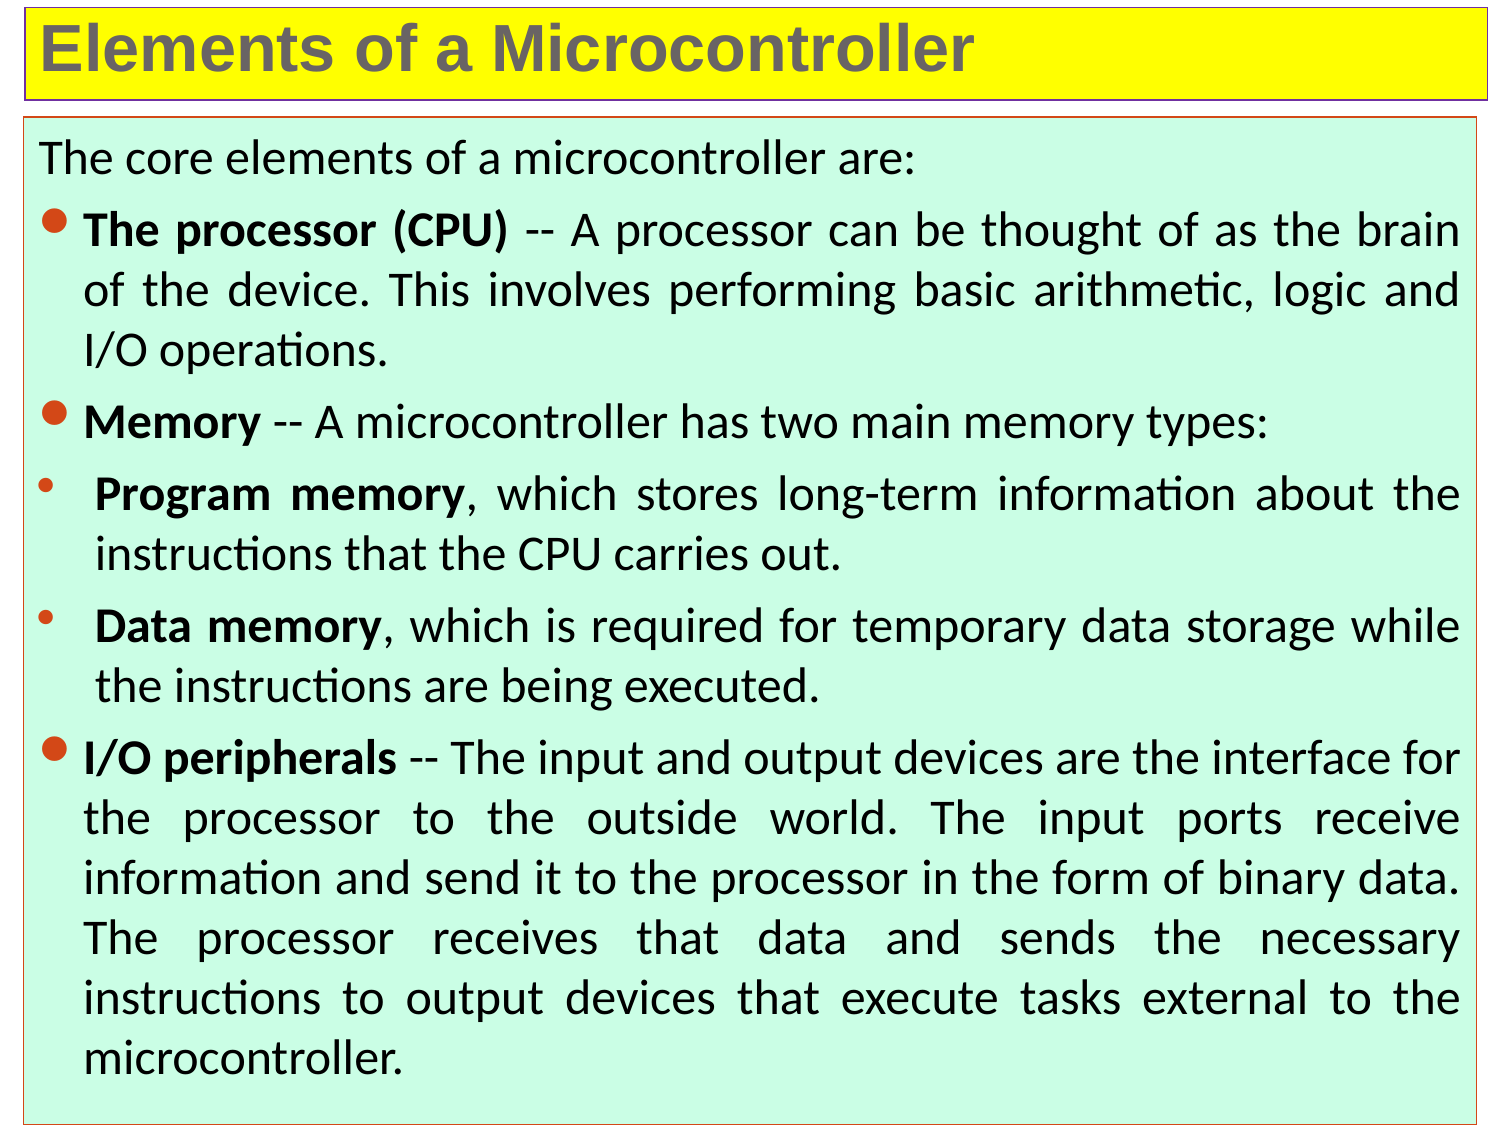

# Elements of a Microcontroller
The core elements of a microcontroller are:
The processor (CPU) -- A processor can be thought of as the brain of the device. This involves performing basic arithmetic, logic and I/O operations.
Memory -- A microcontroller has two main memory types:
Program memory, which stores long-term information about the instructions that the CPU carries out.
Data memory, which is required for temporary data storage while the instructions are being executed.
I/O peripherals -- The input and output devices are the interface for the processor to the outside world. The input ports receive information and send it to the processor in the form of binary data. The processor receives that data and sends the necessary instructions to output devices that execute tasks external to the microcontroller.